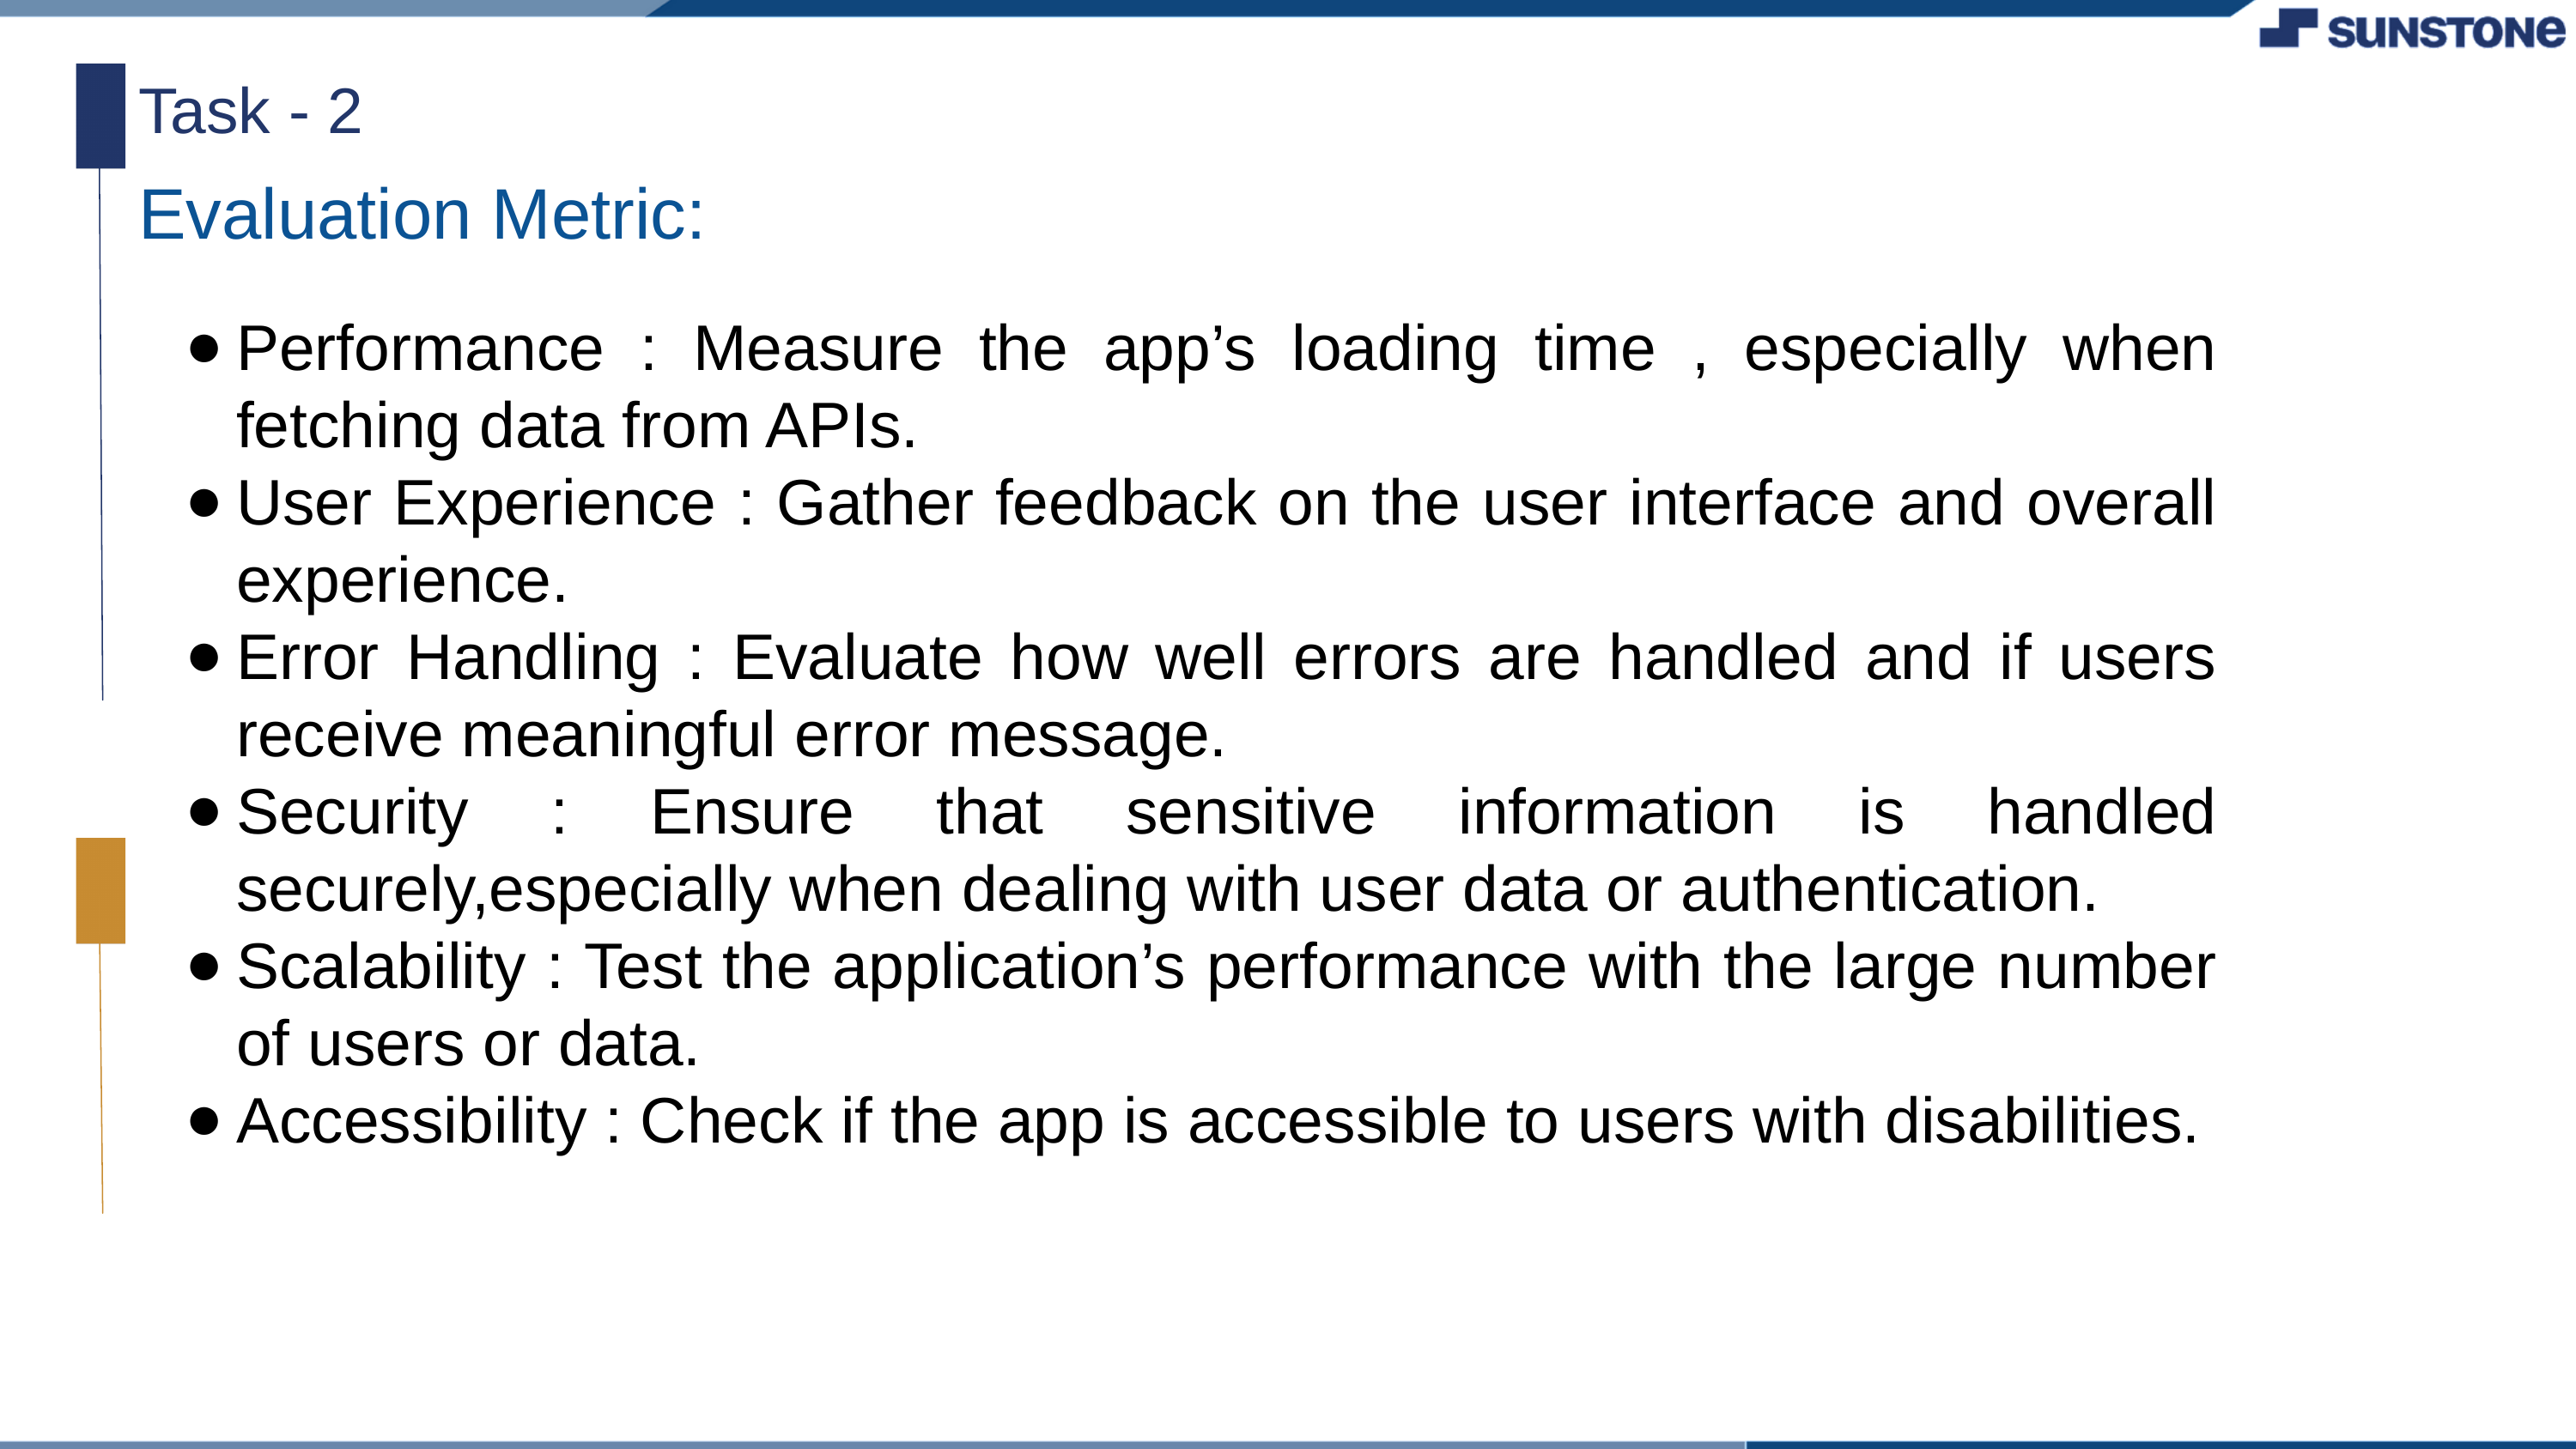

Task - 2
Evaluation Metric:
Performance : Measure the app’s loading time , especially when fetching data from APIs.
User Experience : Gather feedback on the user interface and overall experience.
Error Handling : Evaluate how well errors are handled and if users receive meaningful error message.
Security : Ensure that sensitive information is handled securely,especially when dealing with user data or authentication.
Scalability : Test the application’s performance with the large number of users or data.
Accessibility : Check if the app is accessible to users with disabilities.